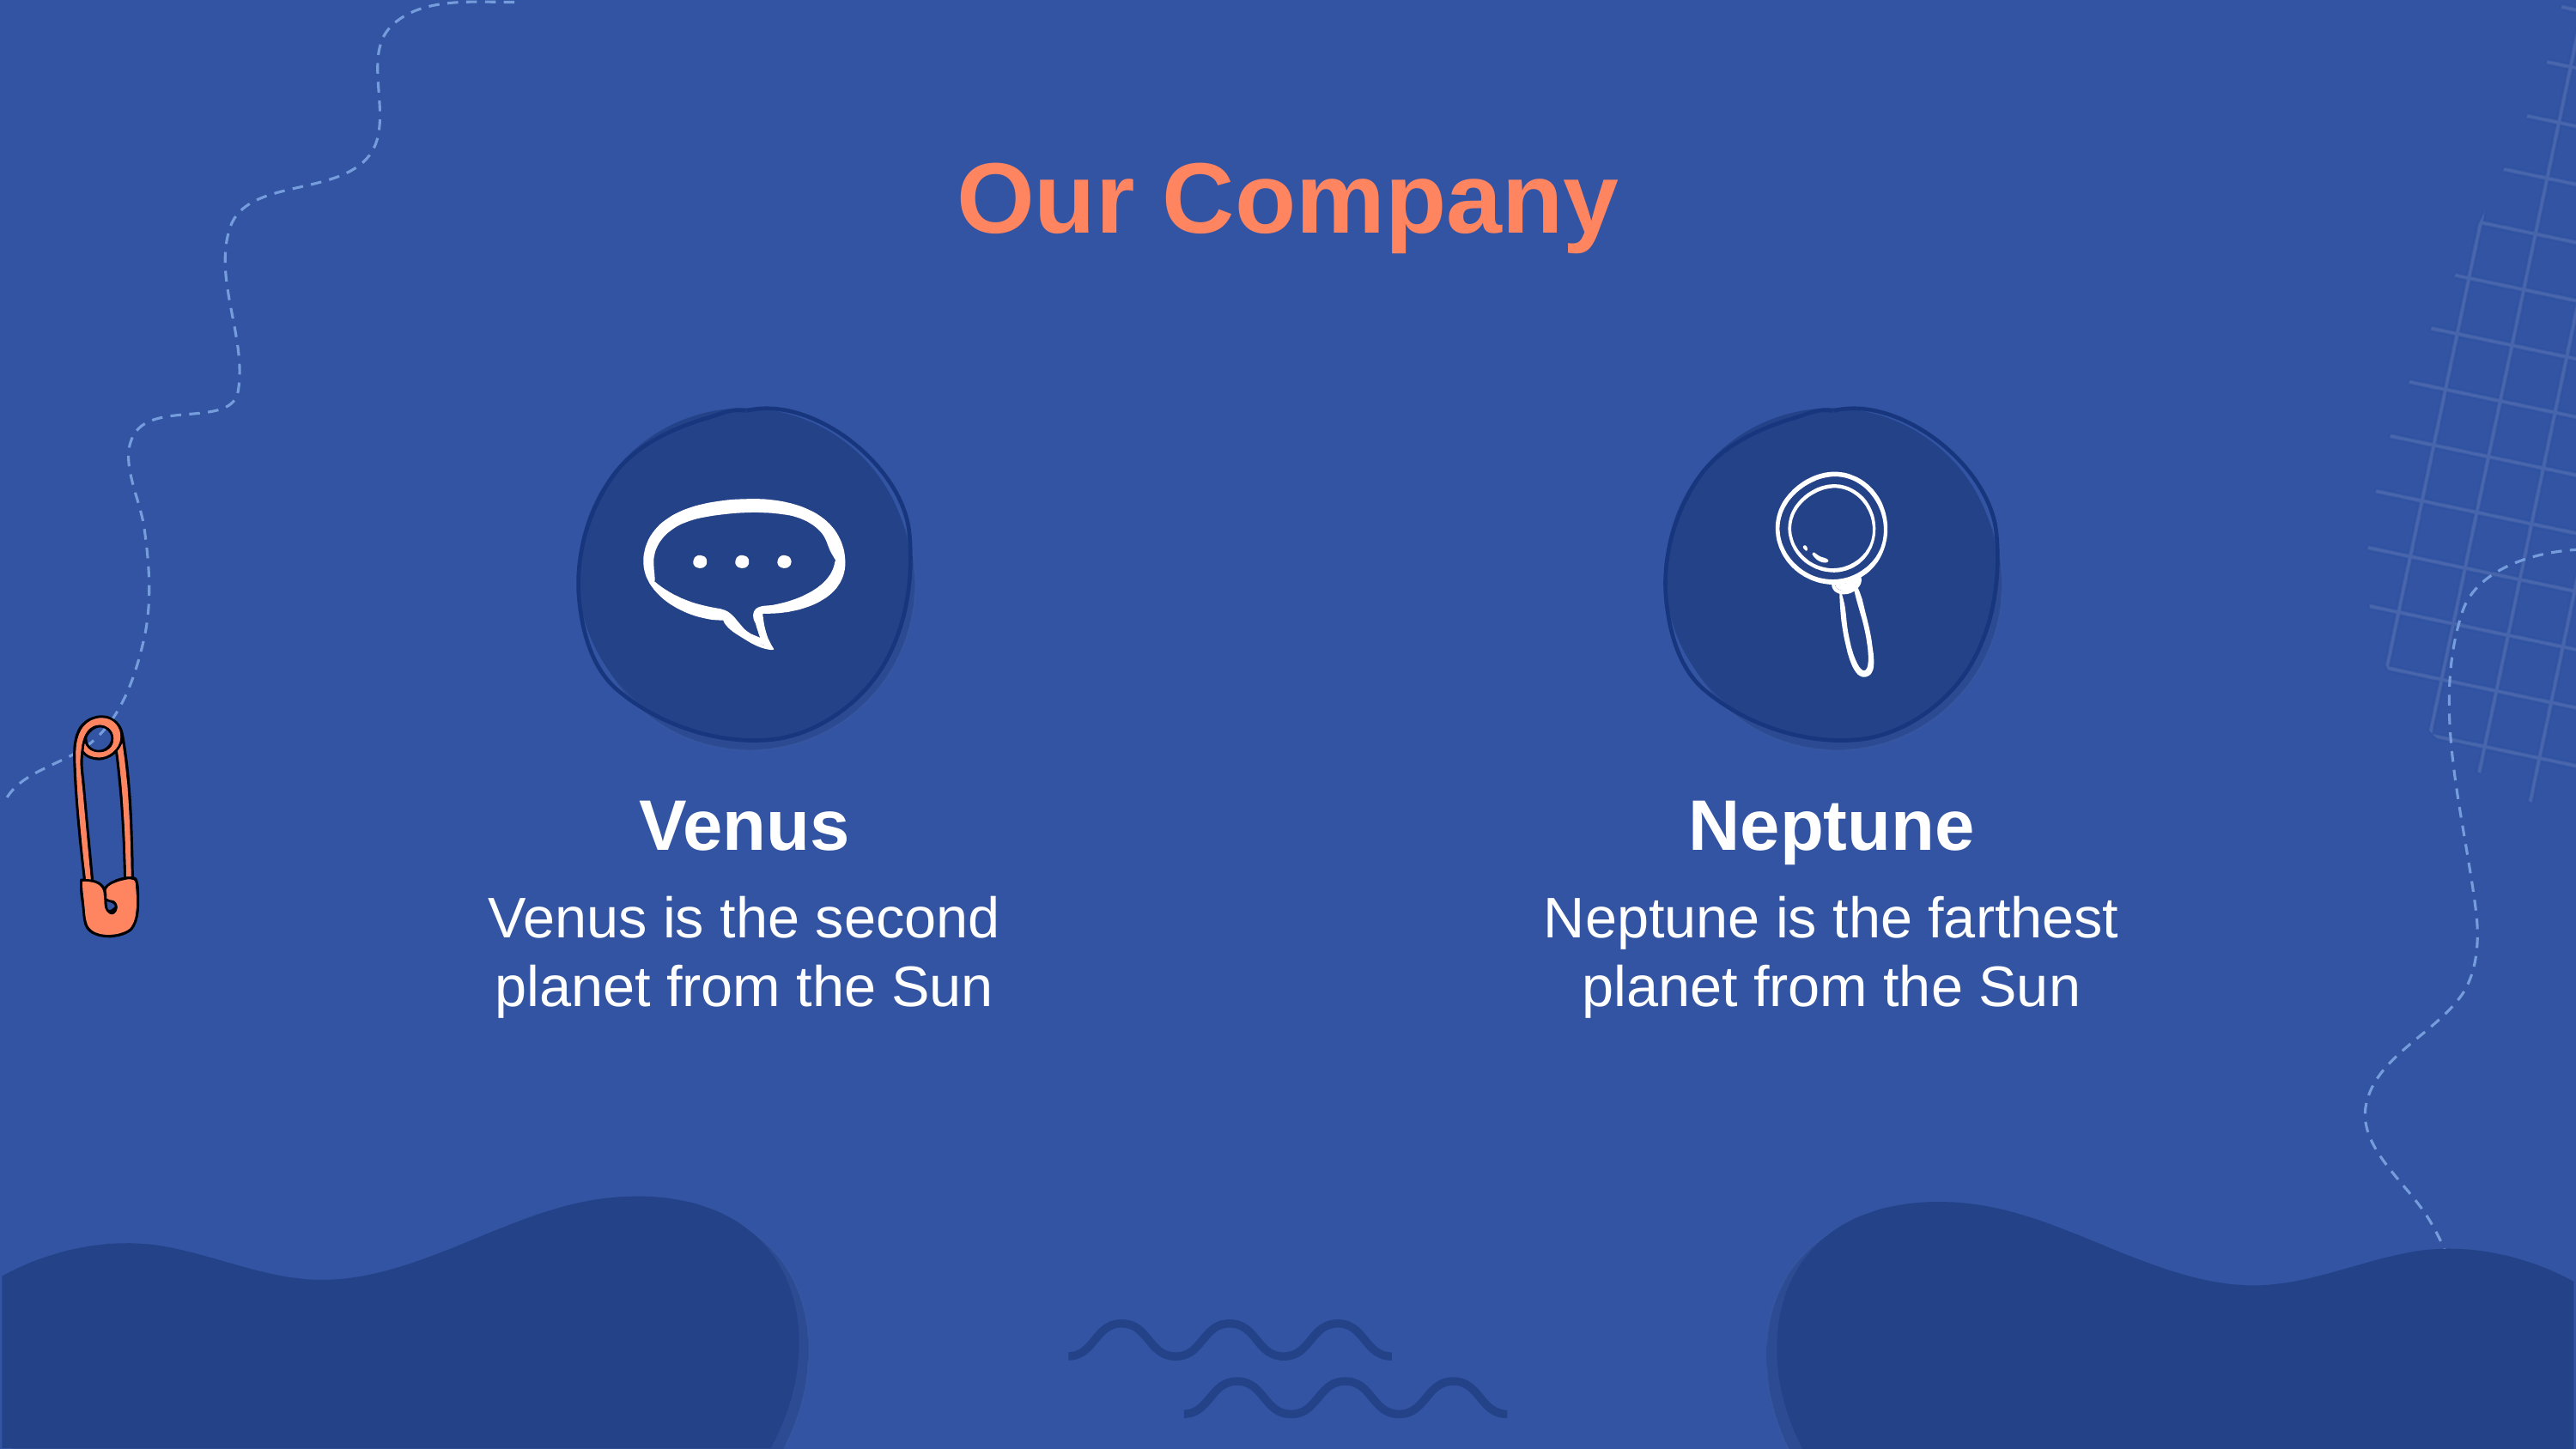

# Our Company

Venus
Neptune
Neptune is the farthest planet from the Sun
Venus is the second planet from the Sun